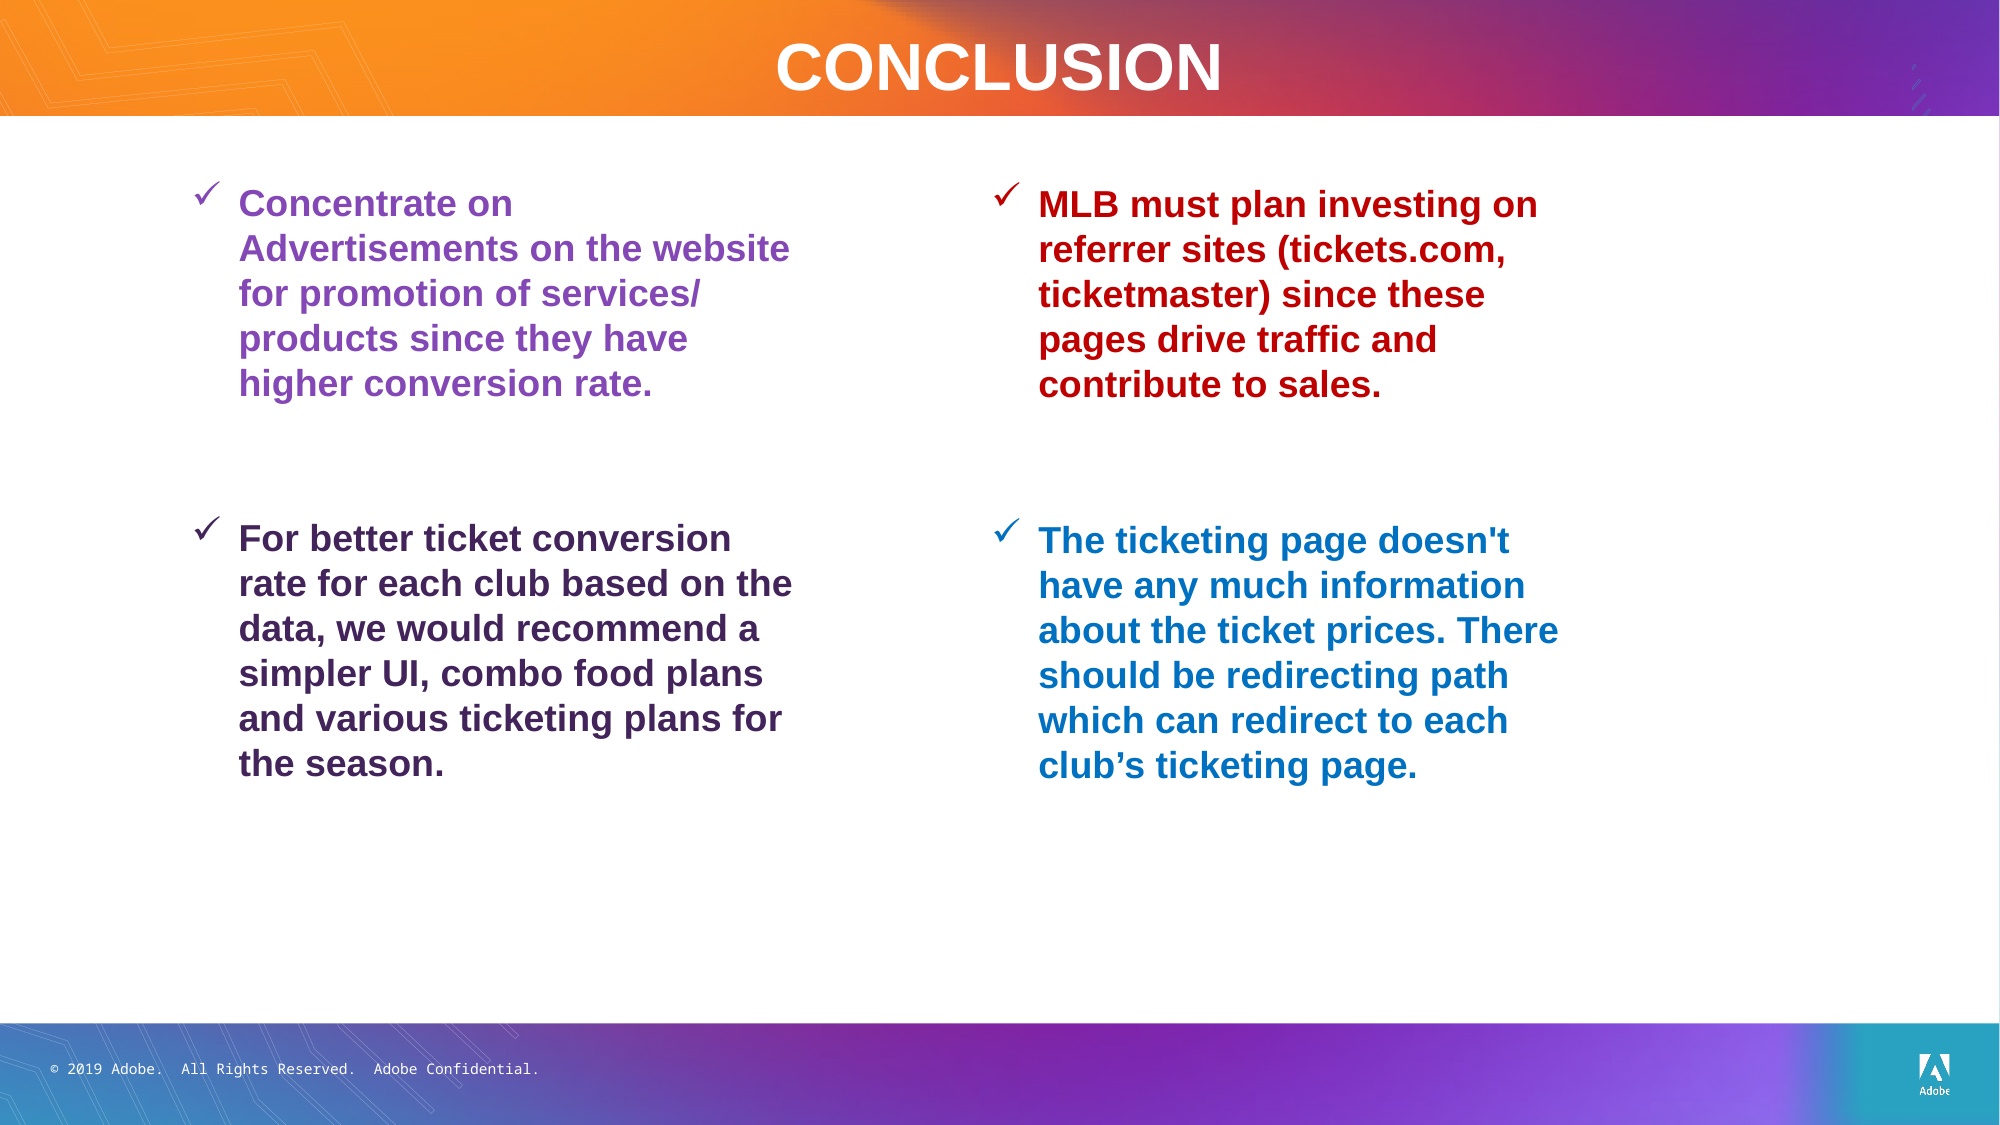

# CONCLUSION
Concentrate on Advertisements on the website for promotion of services/ products since they have higher conversion rate.
MLB must plan investing on referrer sites (tickets.com, ticketmaster) since these pages drive traffic and contribute to sales.

For better ticket conversion rate for each club based on the data, we would recommend a simpler UI, combo food plans and various ticketing plans for the season.
The ticketing page doesn't have any much information about the ticket prices. There should be redirecting path which can redirect to each club’s ticketing page.